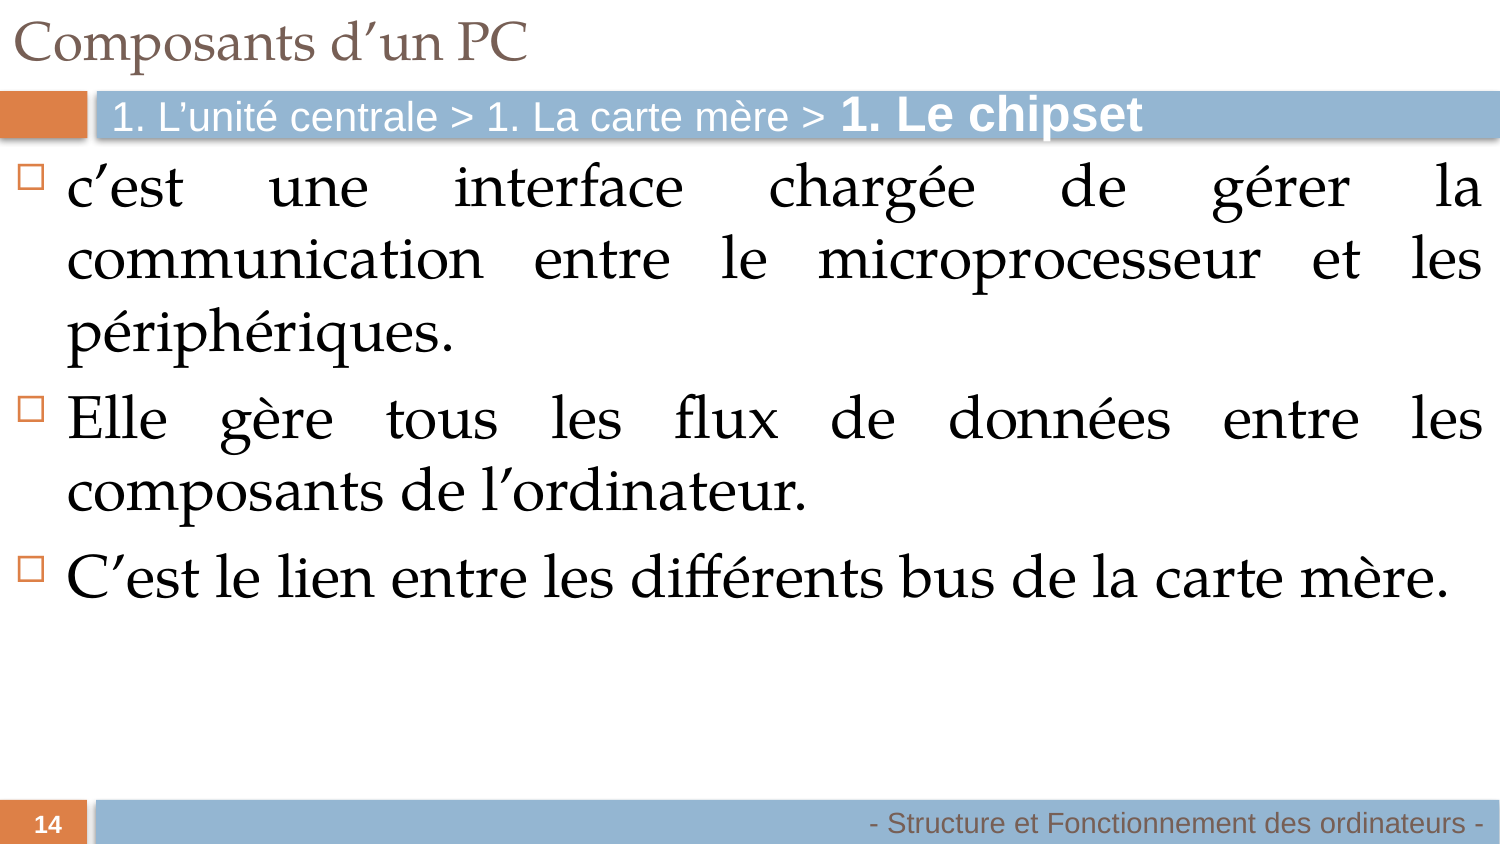

# Composants d’un PC
1. L’unité centrale > 1. La carte mère > 1. Le chipset
c’est une interface chargée de gérer la communication entre le microprocesseur et les périphériques.
Elle gère tous les flux de données entre les composants de l’ordinateur.
C’est le lien entre les différents bus de la carte mère.
- Structure et Fonctionnement des ordinateurs -